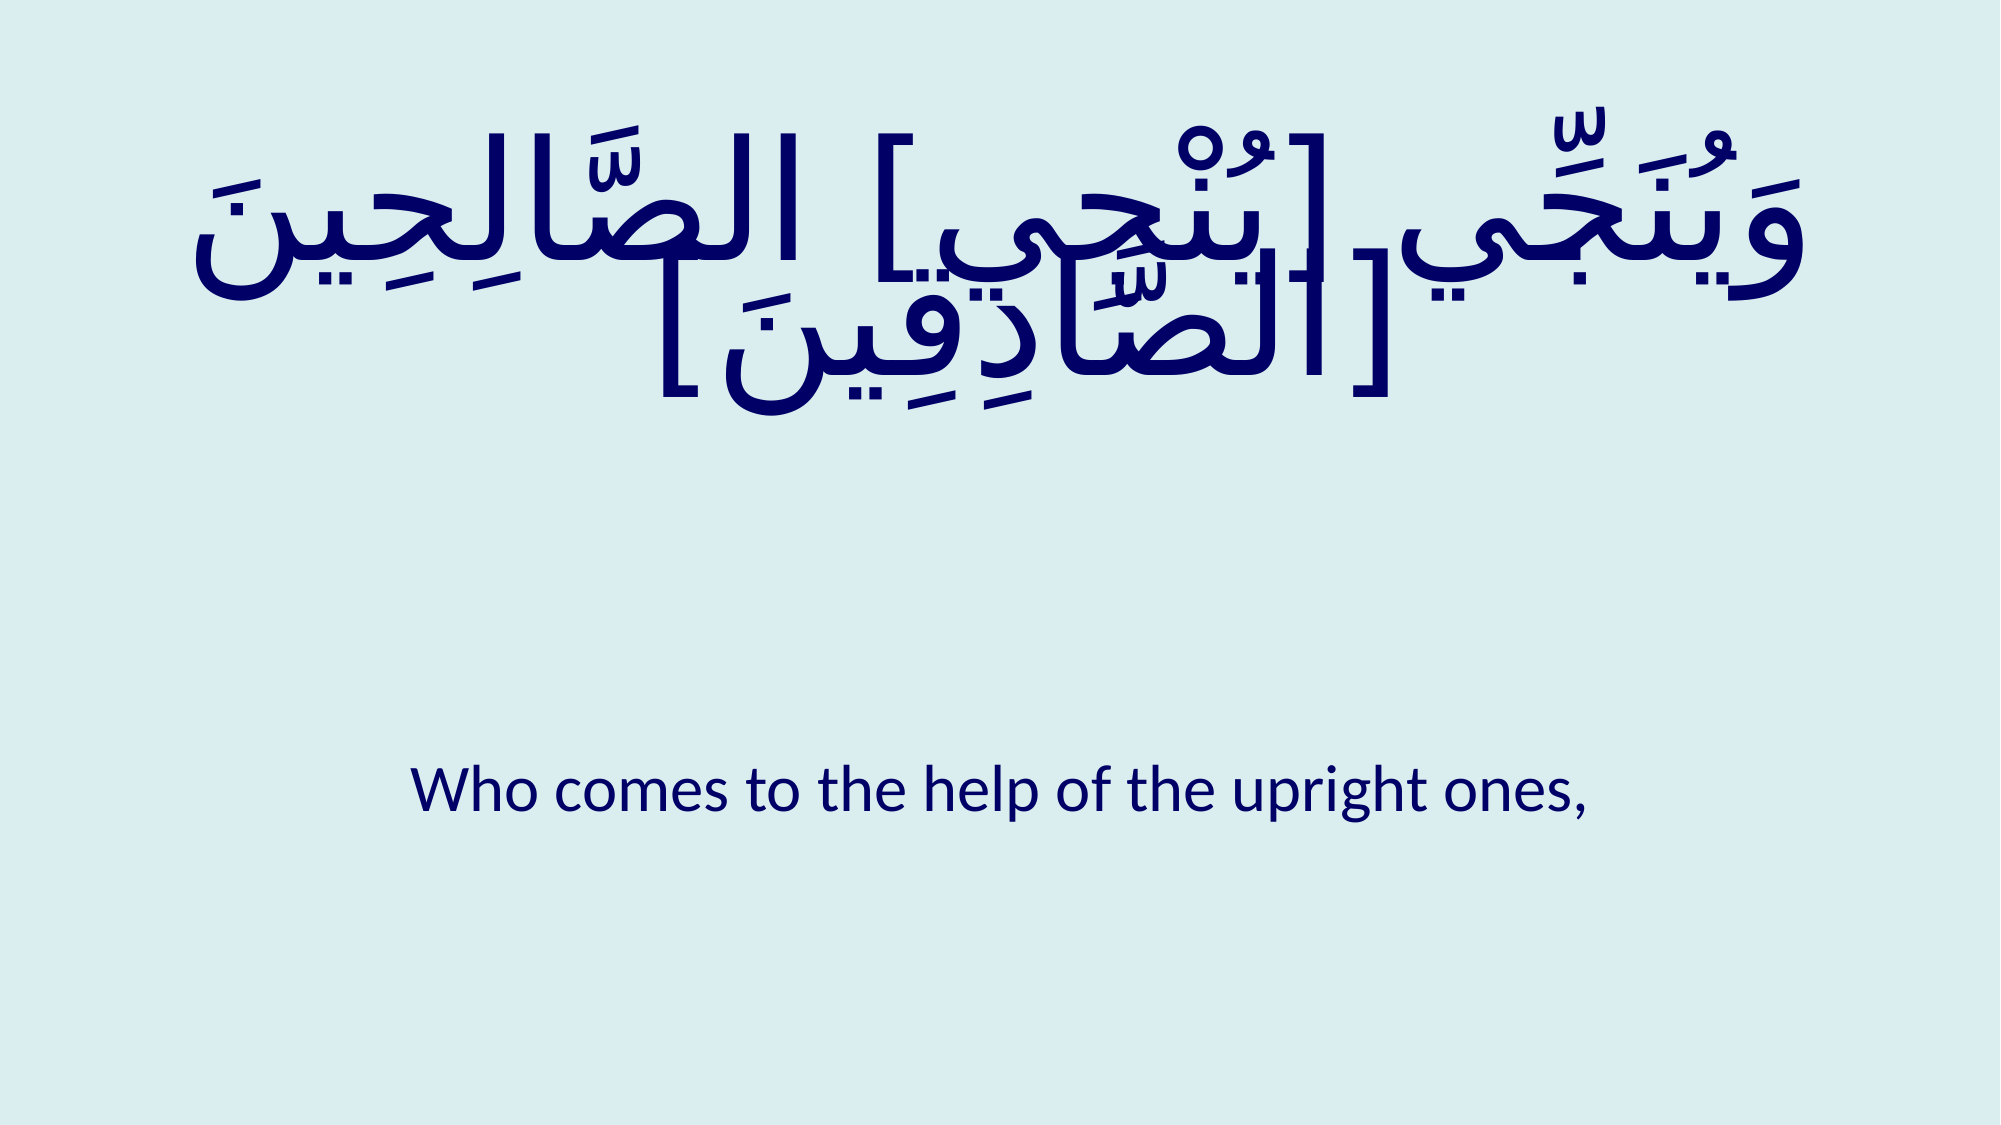

# وَيُنَجِّي [يُنْجِي‏] الصَّالِحِينَ [الصَّادِقِينَ‏]
Who comes to the help of the upright ones,